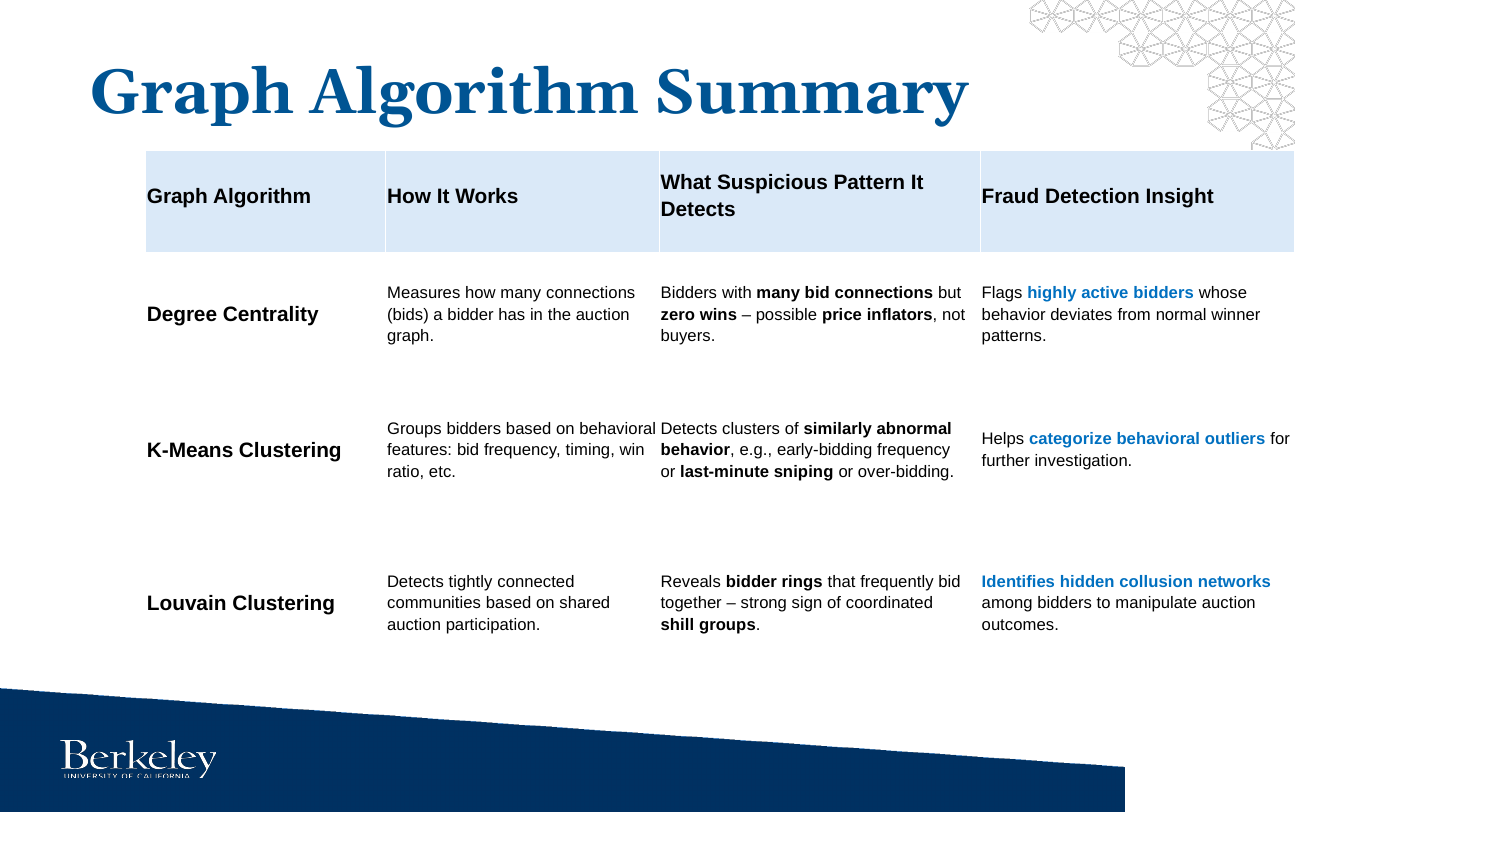

# Graph Algorithm Summary
| Graph Algorithm | How It Works | What Suspicious Pattern It Detects | Fraud Detection Insight |
| --- | --- | --- | --- |
| Degree Centrality | Measures how many connections (bids) a bidder has in the auction graph. | Bidders with many bid connections but zero wins – possible price inflators, not buyers. | Flags highly active bidders whose behavior deviates from normal winner patterns. |
| K-Means Clustering | Groups bidders based on behavioral features: bid frequency, timing, win ratio, etc. | Detects clusters of similarly abnormal behavior, e.g., early-bidding frequency or last-minute sniping or over-bidding. | Helps categorize behavioral outliers for further investigation. |
| Louvain Clustering | Detects tightly connected communities based on shared auction participation. | Reveals bidder rings that frequently bid together – strong sign of coordinated shill groups. | Identifies hidden collusion networks among bidders to manipulate auction outcomes. |
14